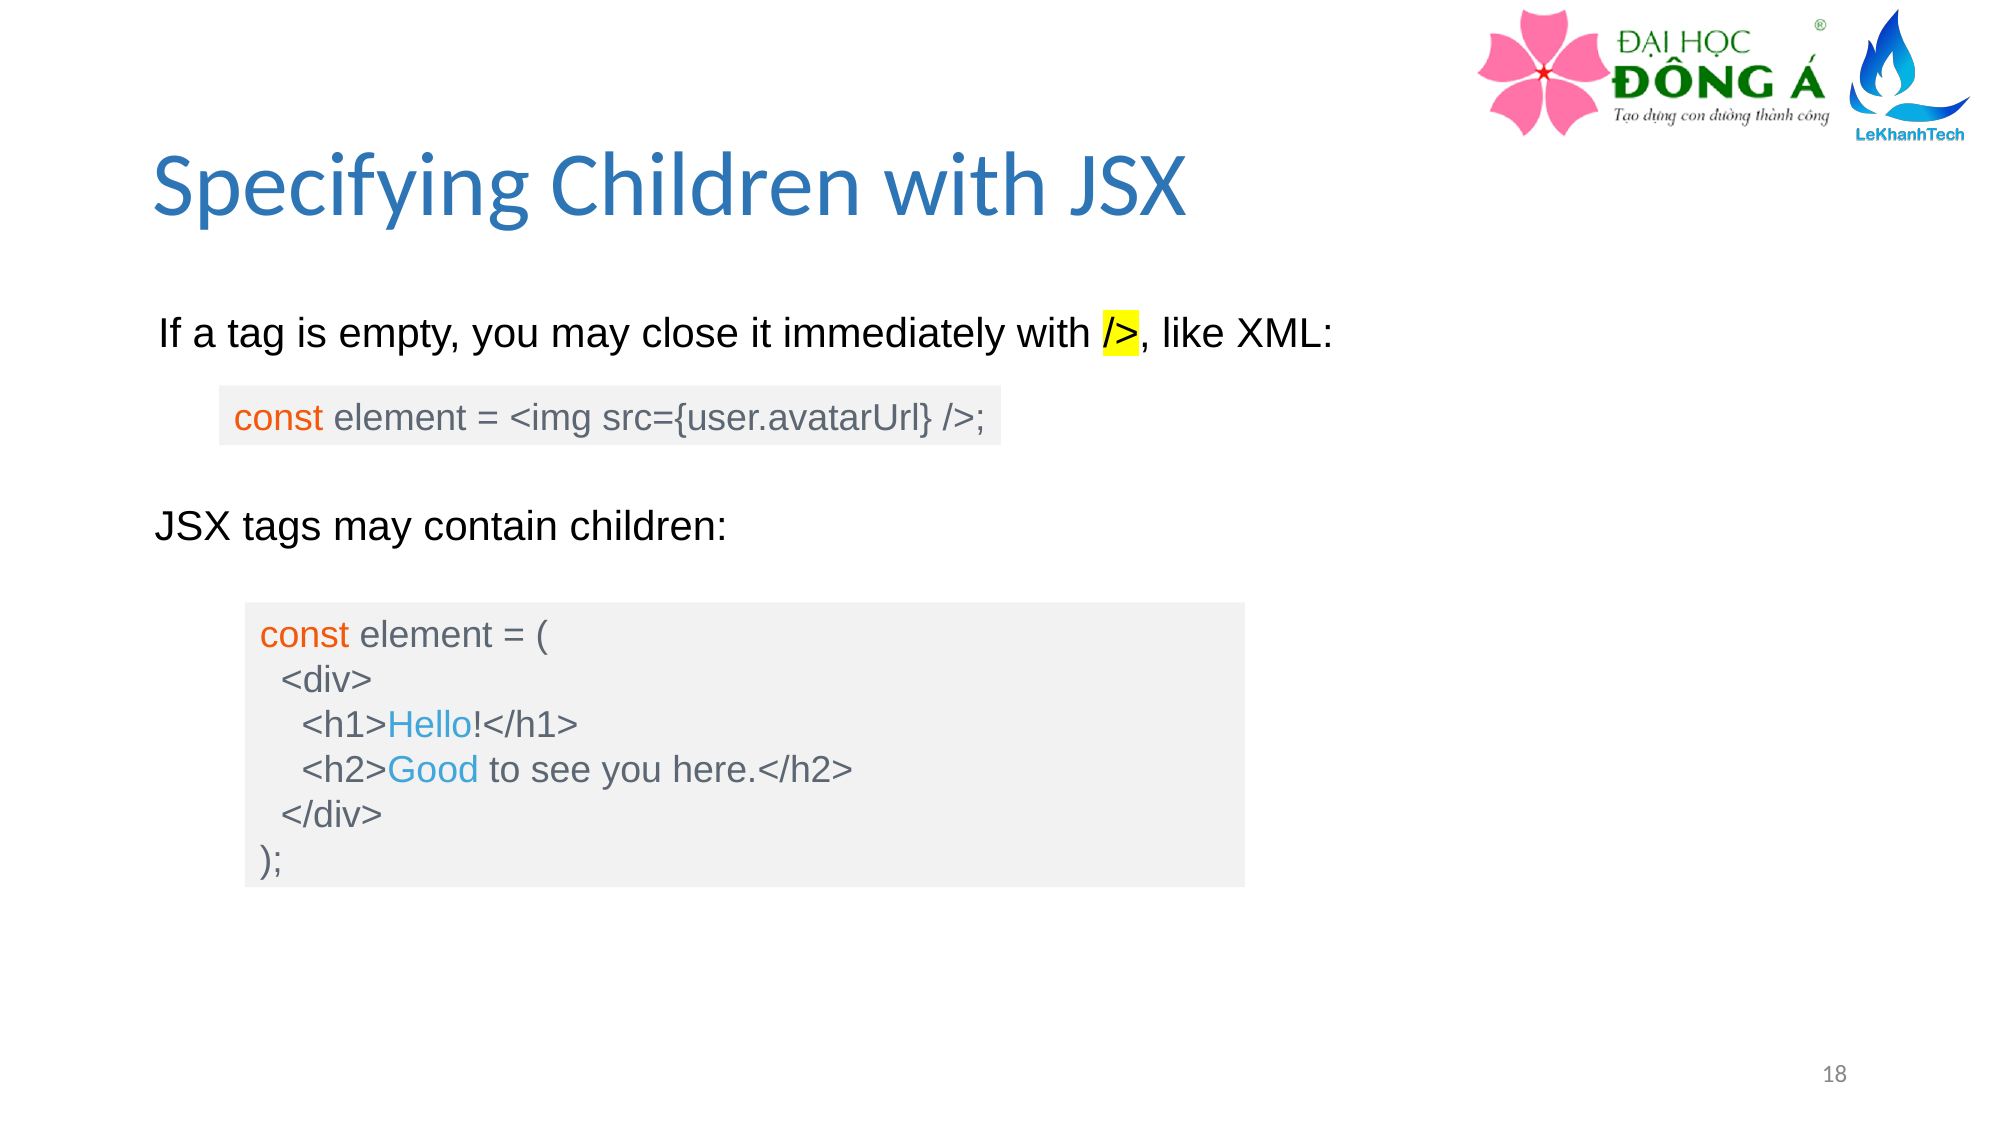

# Specifying Children with JSX
If a tag is empty, you may close it immediately with />, like XML:
const element = <img src={user.avatarUrl} />;
JSX tags may contain children:
const element = (
  <div>
    <h1>Hello!</h1>
    <h2>Good to see you here.</h2>
  </div>
);
18